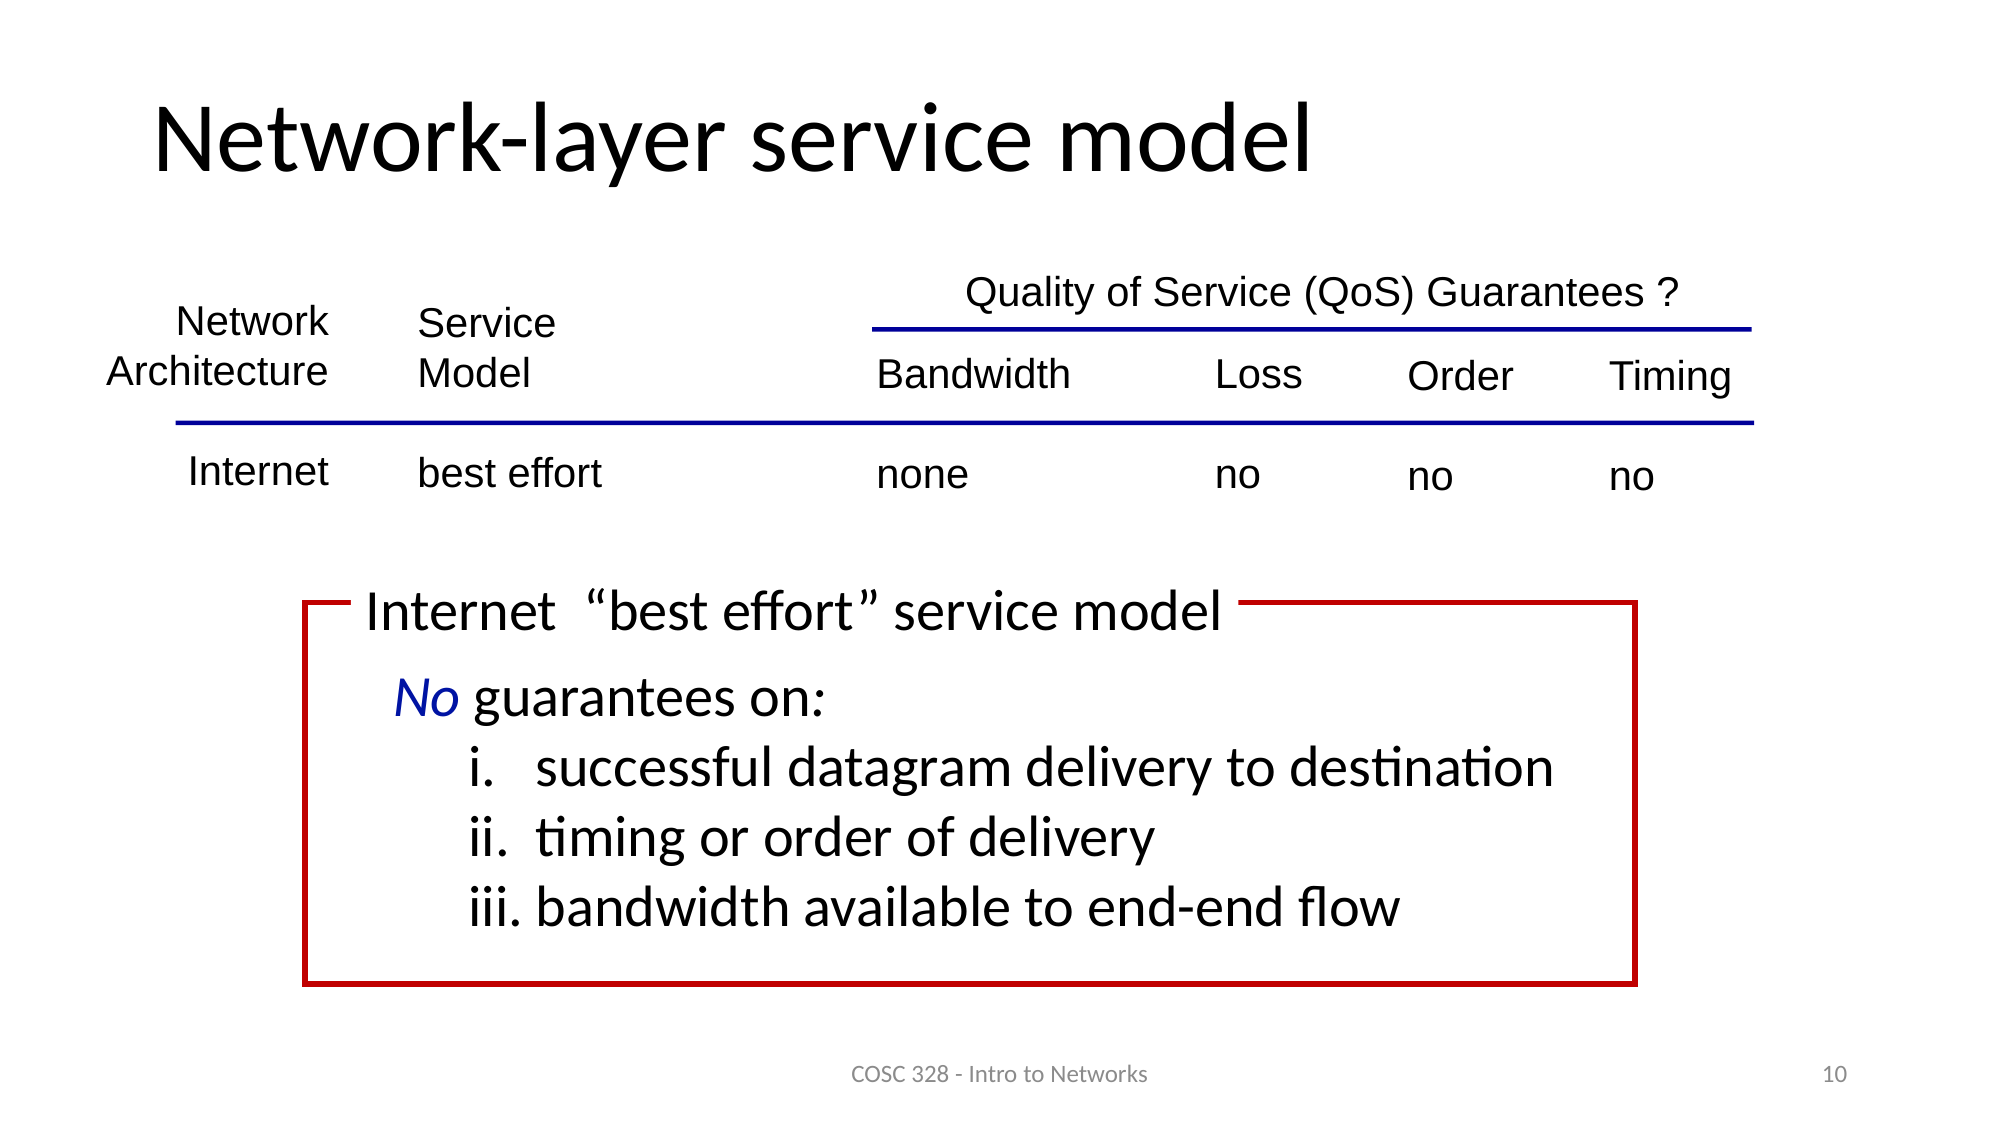

# Network-layer service model
Quality of Service (QoS) Guarantees ?
Network
Architecture

Internet

ATM

ATM

Internet

Internet
Service
Model

best effort

Constant Bit Rate

Available Bit Rate

Intserv Guaranteed
(RFC 1633)
Diffserv  (RFC 2475)

Bandwidth

none

Constant rate

Guaranteed min

yes

possible
Loss

no

yes

no

yes

possibly
Order

no

yes

yes

yes

possibly
Timing

no

yes

no

yes

no

Internet  “best effort” service model

No guarantees on:
successful datagram delivery to destination
timing or order of delivery
bandwidth available to end-end flow

COSC 328 - Intro to Networks
10